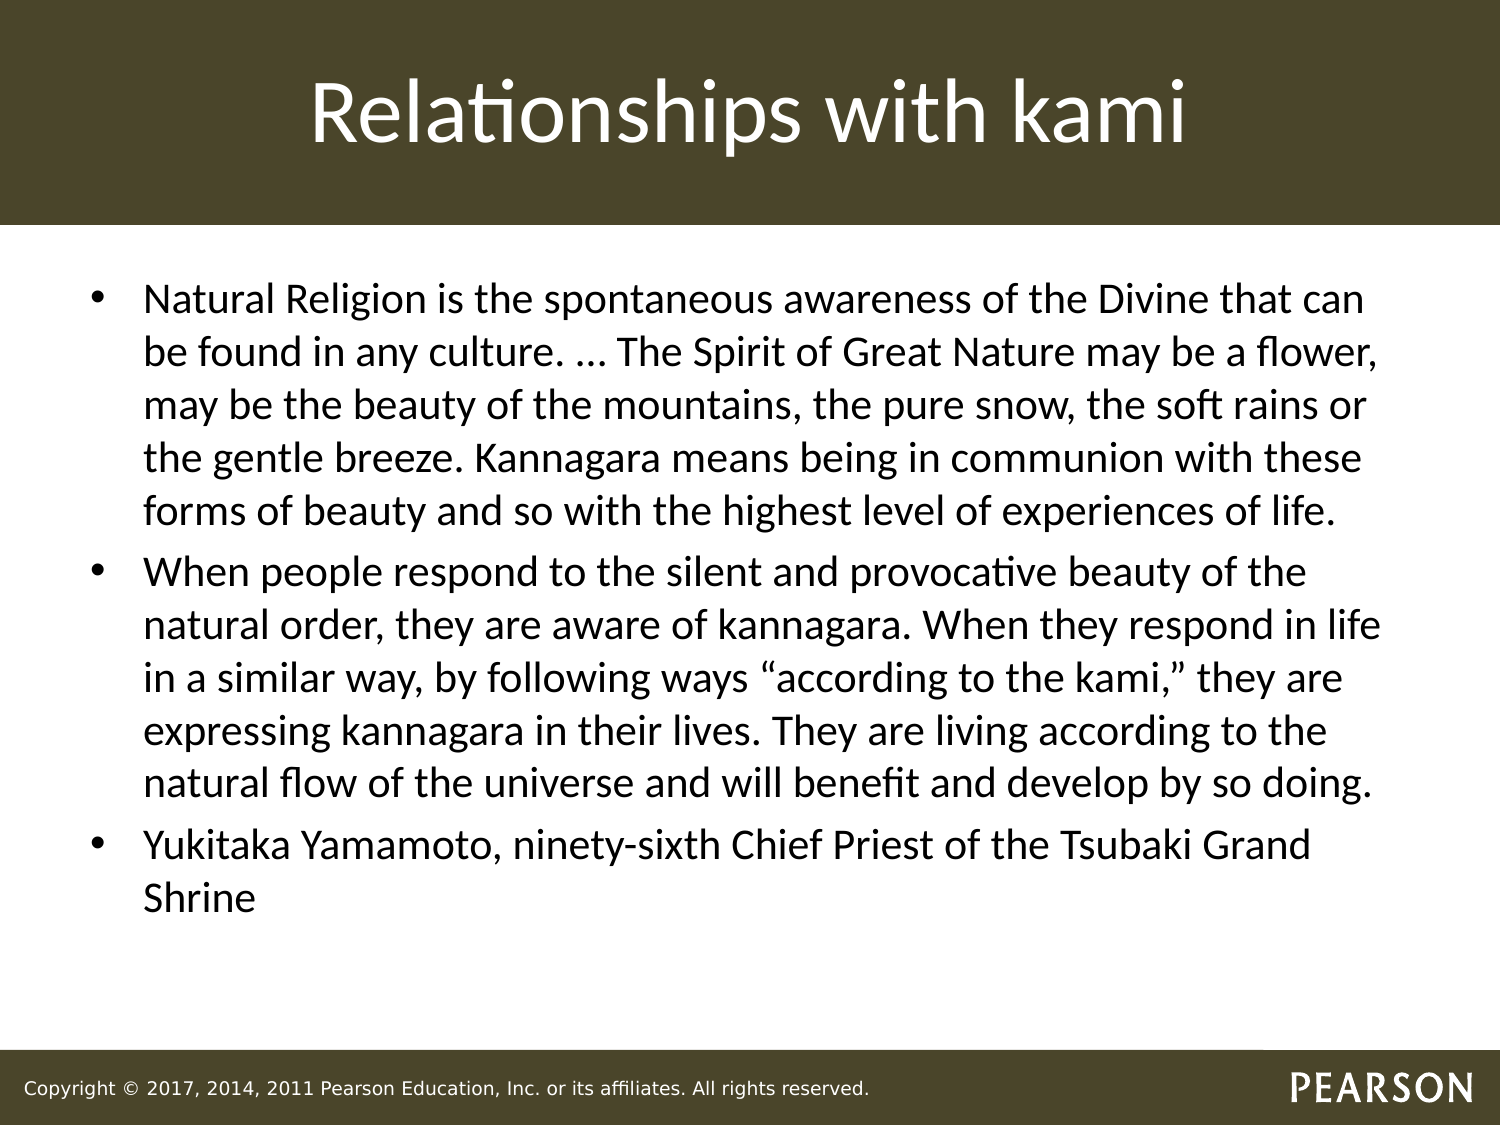

# Relationships with kami
Natural Religion is the spontaneous awareness of the Divine that can be found in any culture. … The Spirit of Great Nature may be a flower, may be the beauty of the mountains, the pure snow, the soft rains or the gentle breeze. Kannagara means being in communion with these forms of beauty and so with the highest level of experiences of life.
When people respond to the silent and provocative beauty of the natural order, they are aware of kannagara. When they respond in life in a similar way, by following ways “according to the kami,” they are expressing kannagara in their lives. They are living according to the natural flow of the universe and will benefit and develop by so doing.
Yukitaka Yamamoto, ninety-sixth Chief Priest of the Tsubaki Grand Shrine